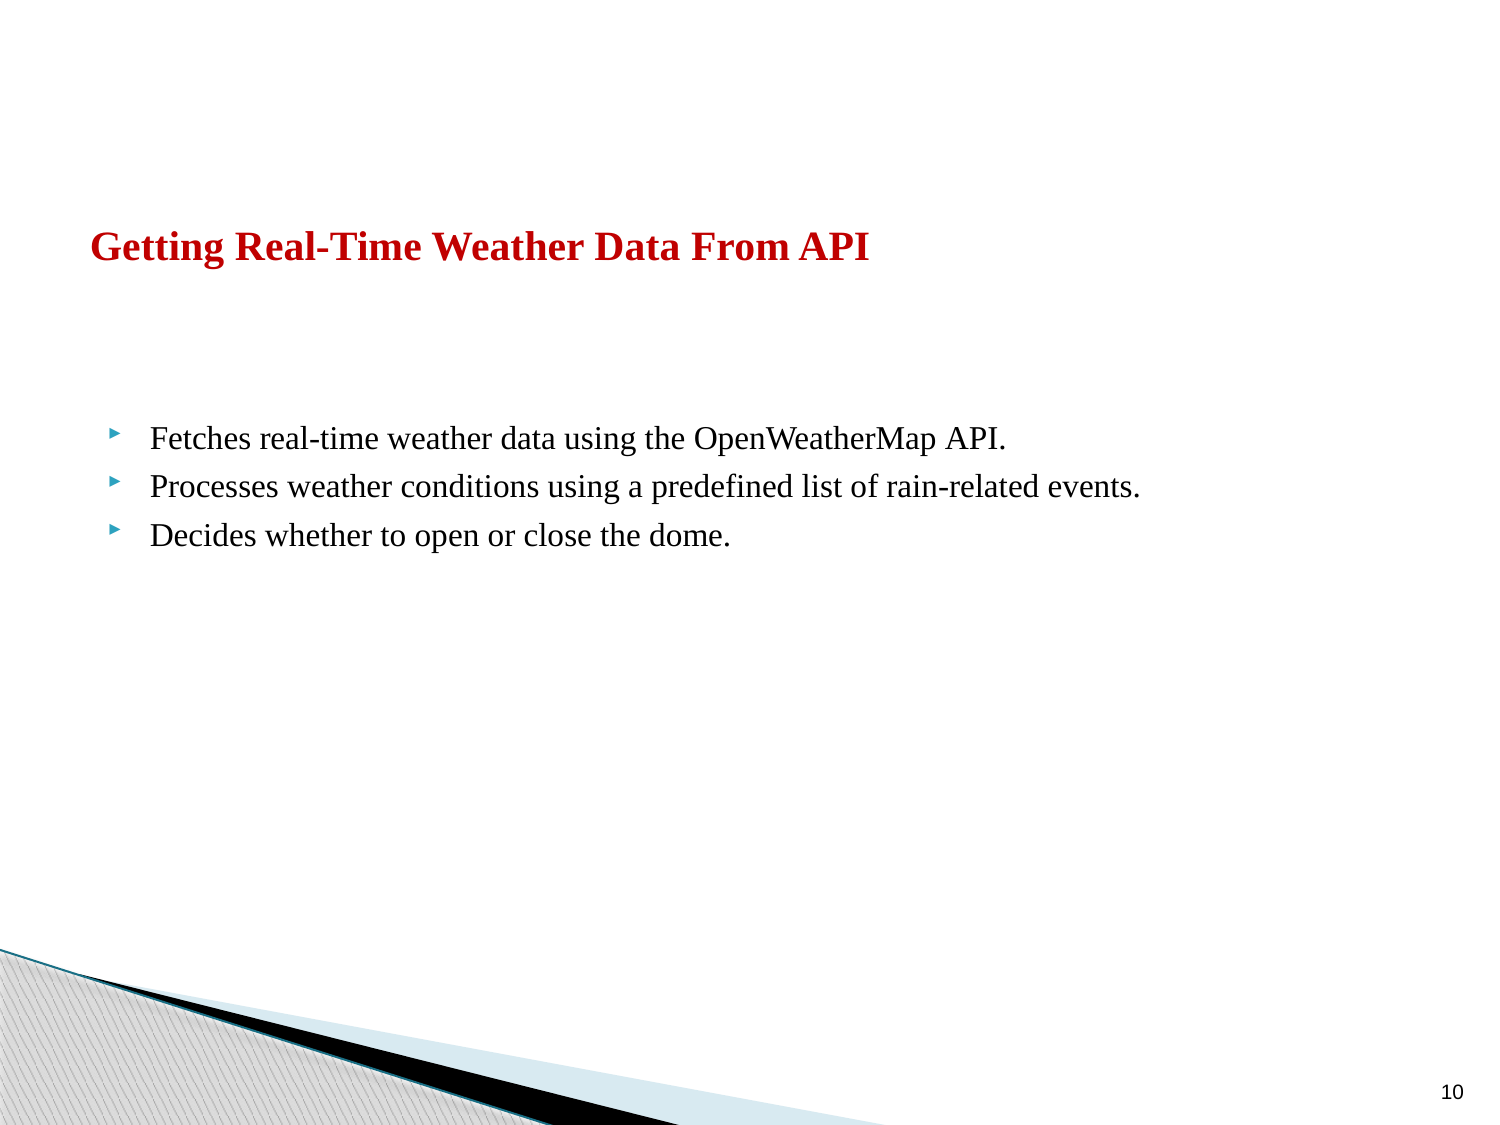

# Getting Real-Time Weather Data From API
Fetches real-time weather data using the OpenWeatherMap API.
Processes weather conditions using a predefined list of rain-related events.
Decides whether to open or close the dome.

10